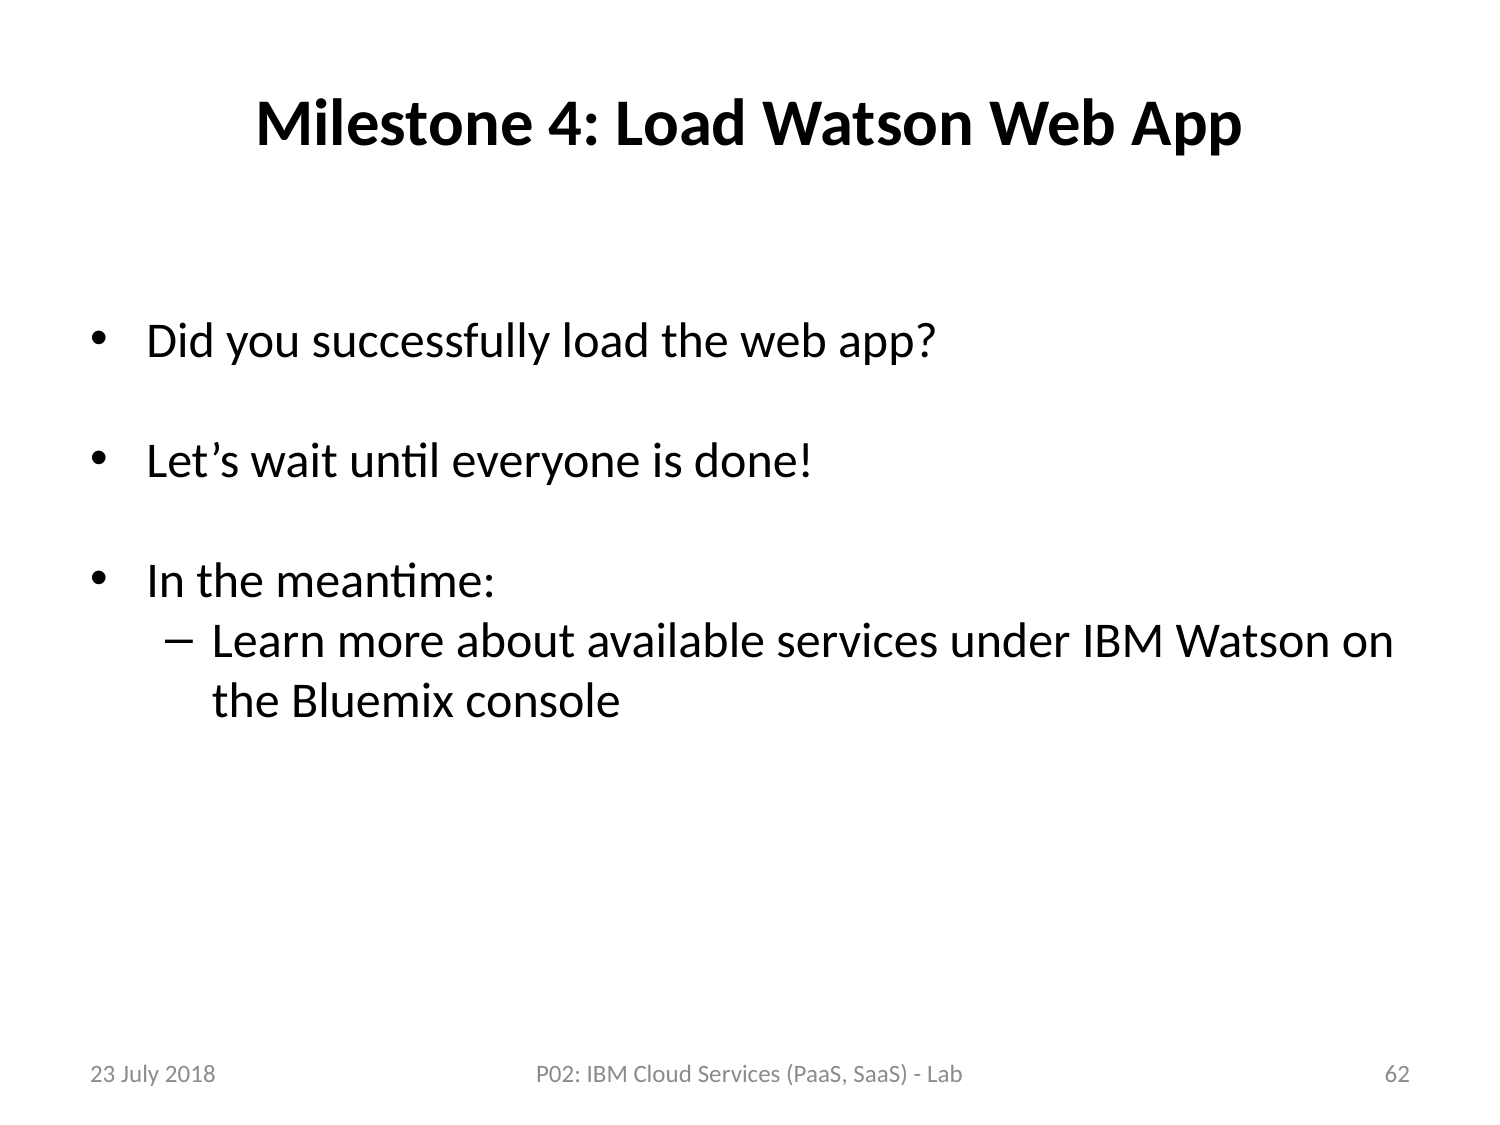

# Milestone 4: Load Watson Web App
Did you successfully load the web app?

Let’s wait until everyone is done!

In the meantime:
Learn more about available services under IBM Watson on the Bluemix console

23 July 2018
P02: IBM Cloud Services (PaaS, SaaS) - Lab
62